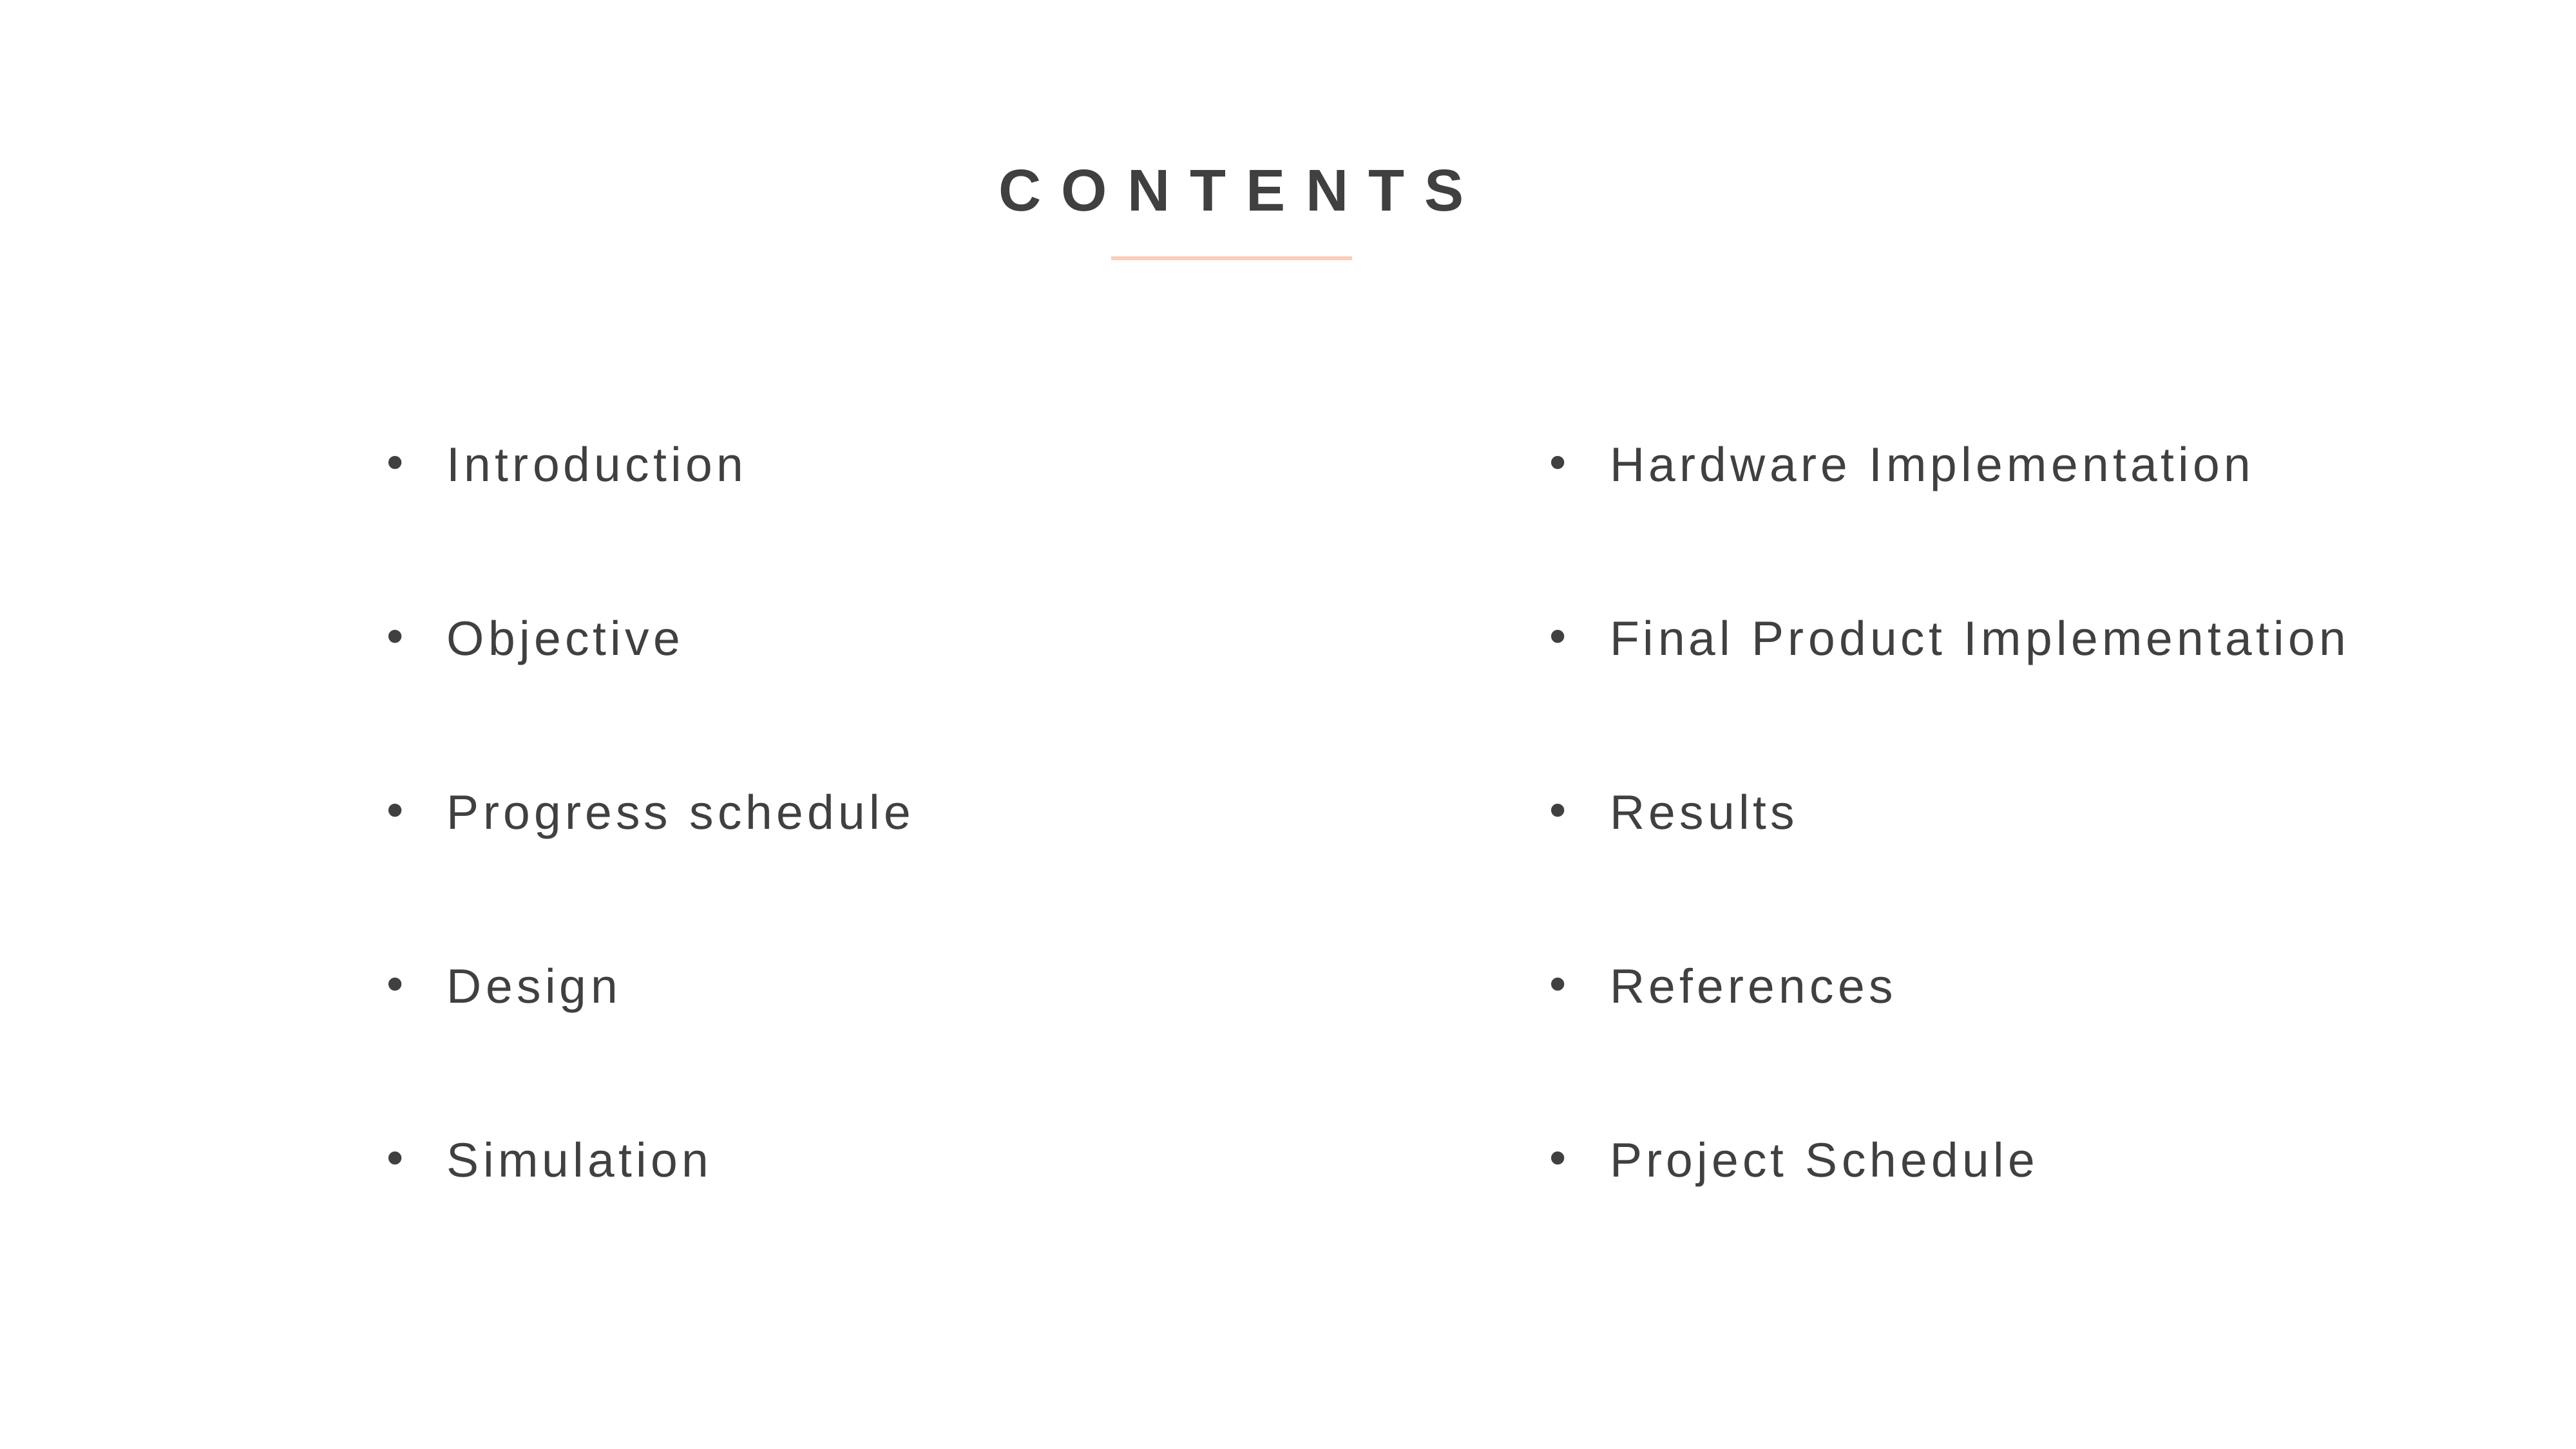

CONTENTS
Introduction

Objective

Progress schedule

Design

Simulation
Hardware Implementation

Final Product Implementation

Results

References

Project Schedule